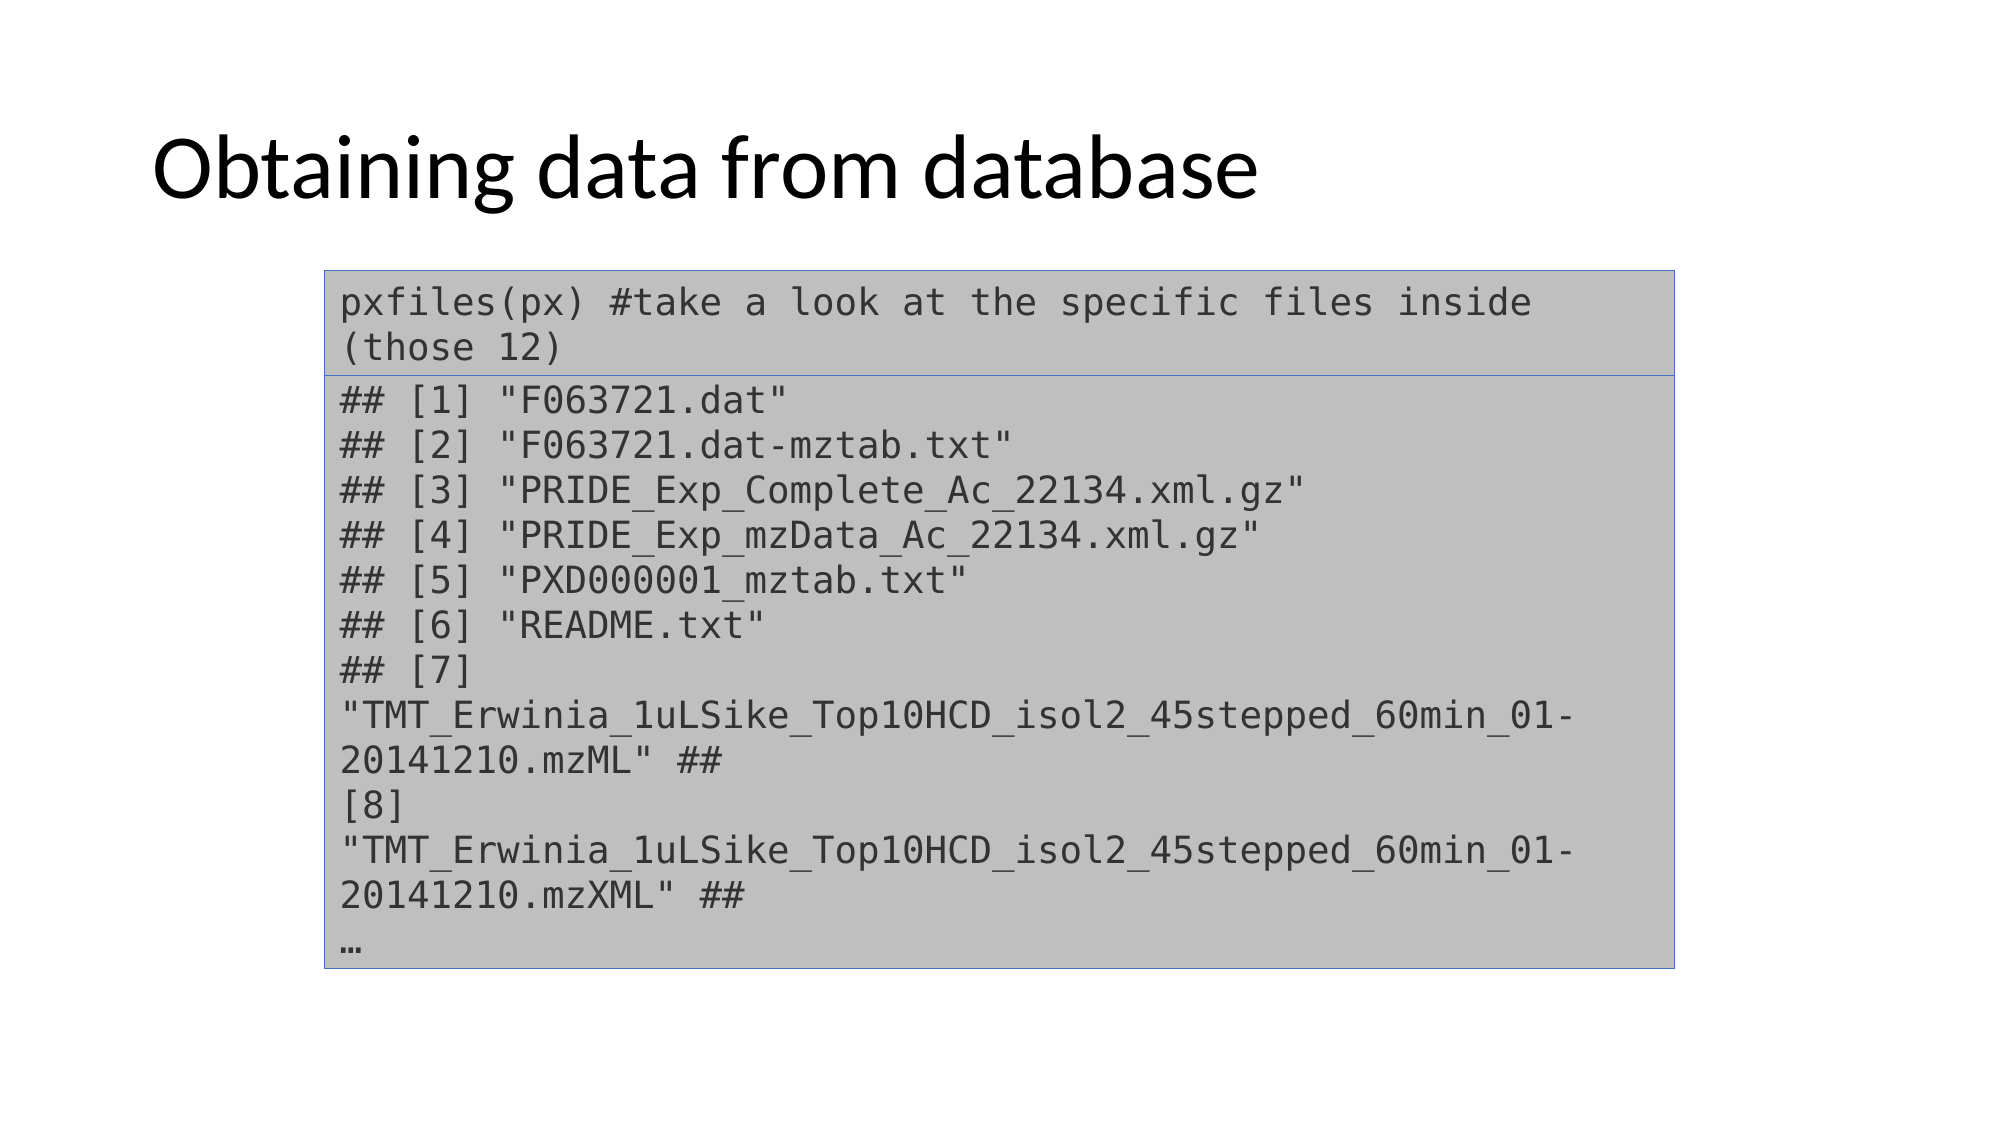

# Obtaining data from database
pxfiles(px) #take a look at the specific files inside (those 12)
## [1] "F063721.dat"
## [2] "F063721.dat-mztab.txt"
## [3] "PRIDE_Exp_Complete_Ac_22134.xml.gz"
## [4] "PRIDE_Exp_mzData_Ac_22134.xml.gz"
## [5] "PXD000001_mztab.txt"
## [6] "README.txt"
## [7] "TMT_Erwinia_1uLSike_Top10HCD_isol2_45stepped_60min_01-20141210.mzML" ##
[8] "TMT_Erwinia_1uLSike_Top10HCD_isol2_45stepped_60min_01-20141210.mzXML" ##
…